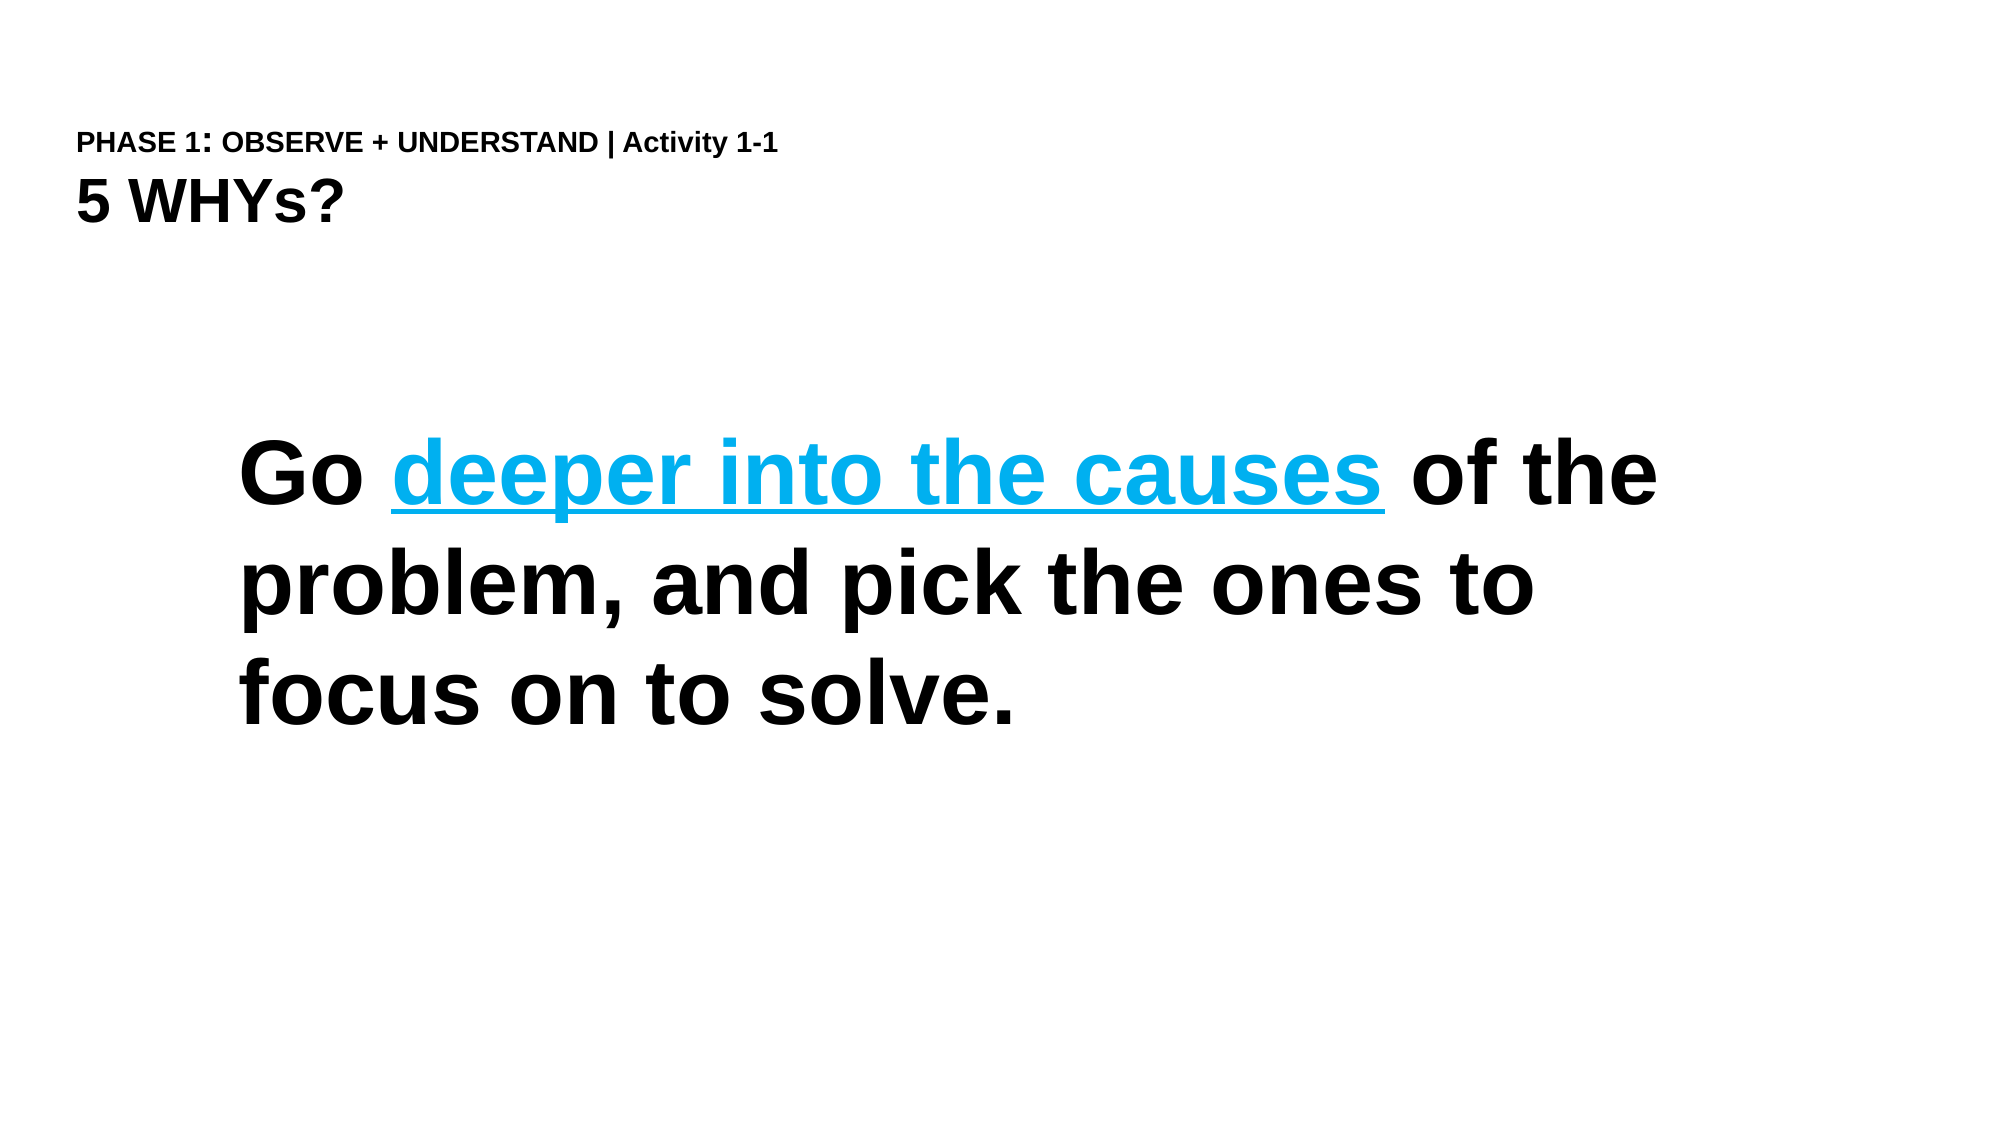

PHASE 1: OBSERVE + UNDERSTAND | Activity 1-1
5 WHYs?
Go deeper into the causes of the problem, and pick the ones to focus on to solve.